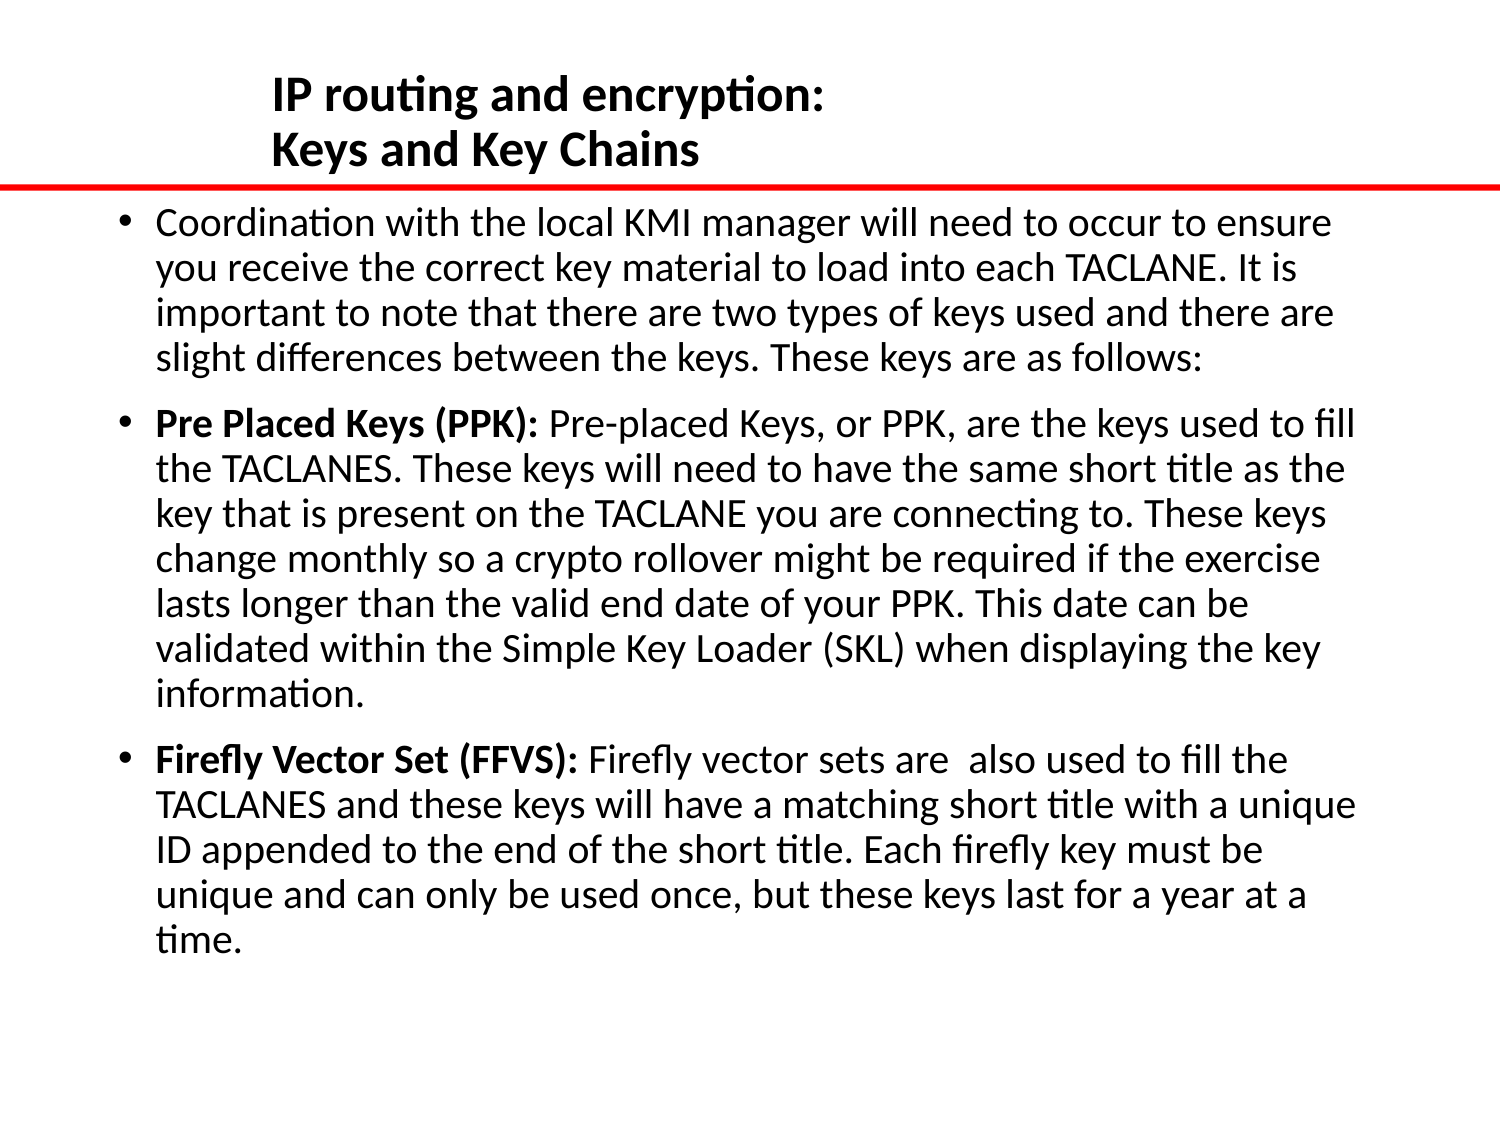

# IP routing and encryption: Keys and Key Chains
Coordination with the local KMI manager will need to occur to ensure you receive the correct key material to load into each TACLANE. It is important to note that there are two types of keys used and there are slight differences between the keys. These keys are as follows:
Pre Placed Keys (PPK): Pre-placed Keys, or PPK, are the keys used to fill the TACLANES. These keys will need to have the same short title as the key that is present on the TACLANE you are connecting to. These keys change monthly so a crypto rollover might be required if the exercise lasts longer than the valid end date of your PPK. This date can be validated within the Simple Key Loader (SKL) when displaying the key information.
Firefly Vector Set (FFVS): Firefly vector sets are  also used to fill the TACLANES and these keys will have a matching short title with a unique ID appended to the end of the short title. Each firefly key must be unique and can only be used once, but these keys last for a year at a time.